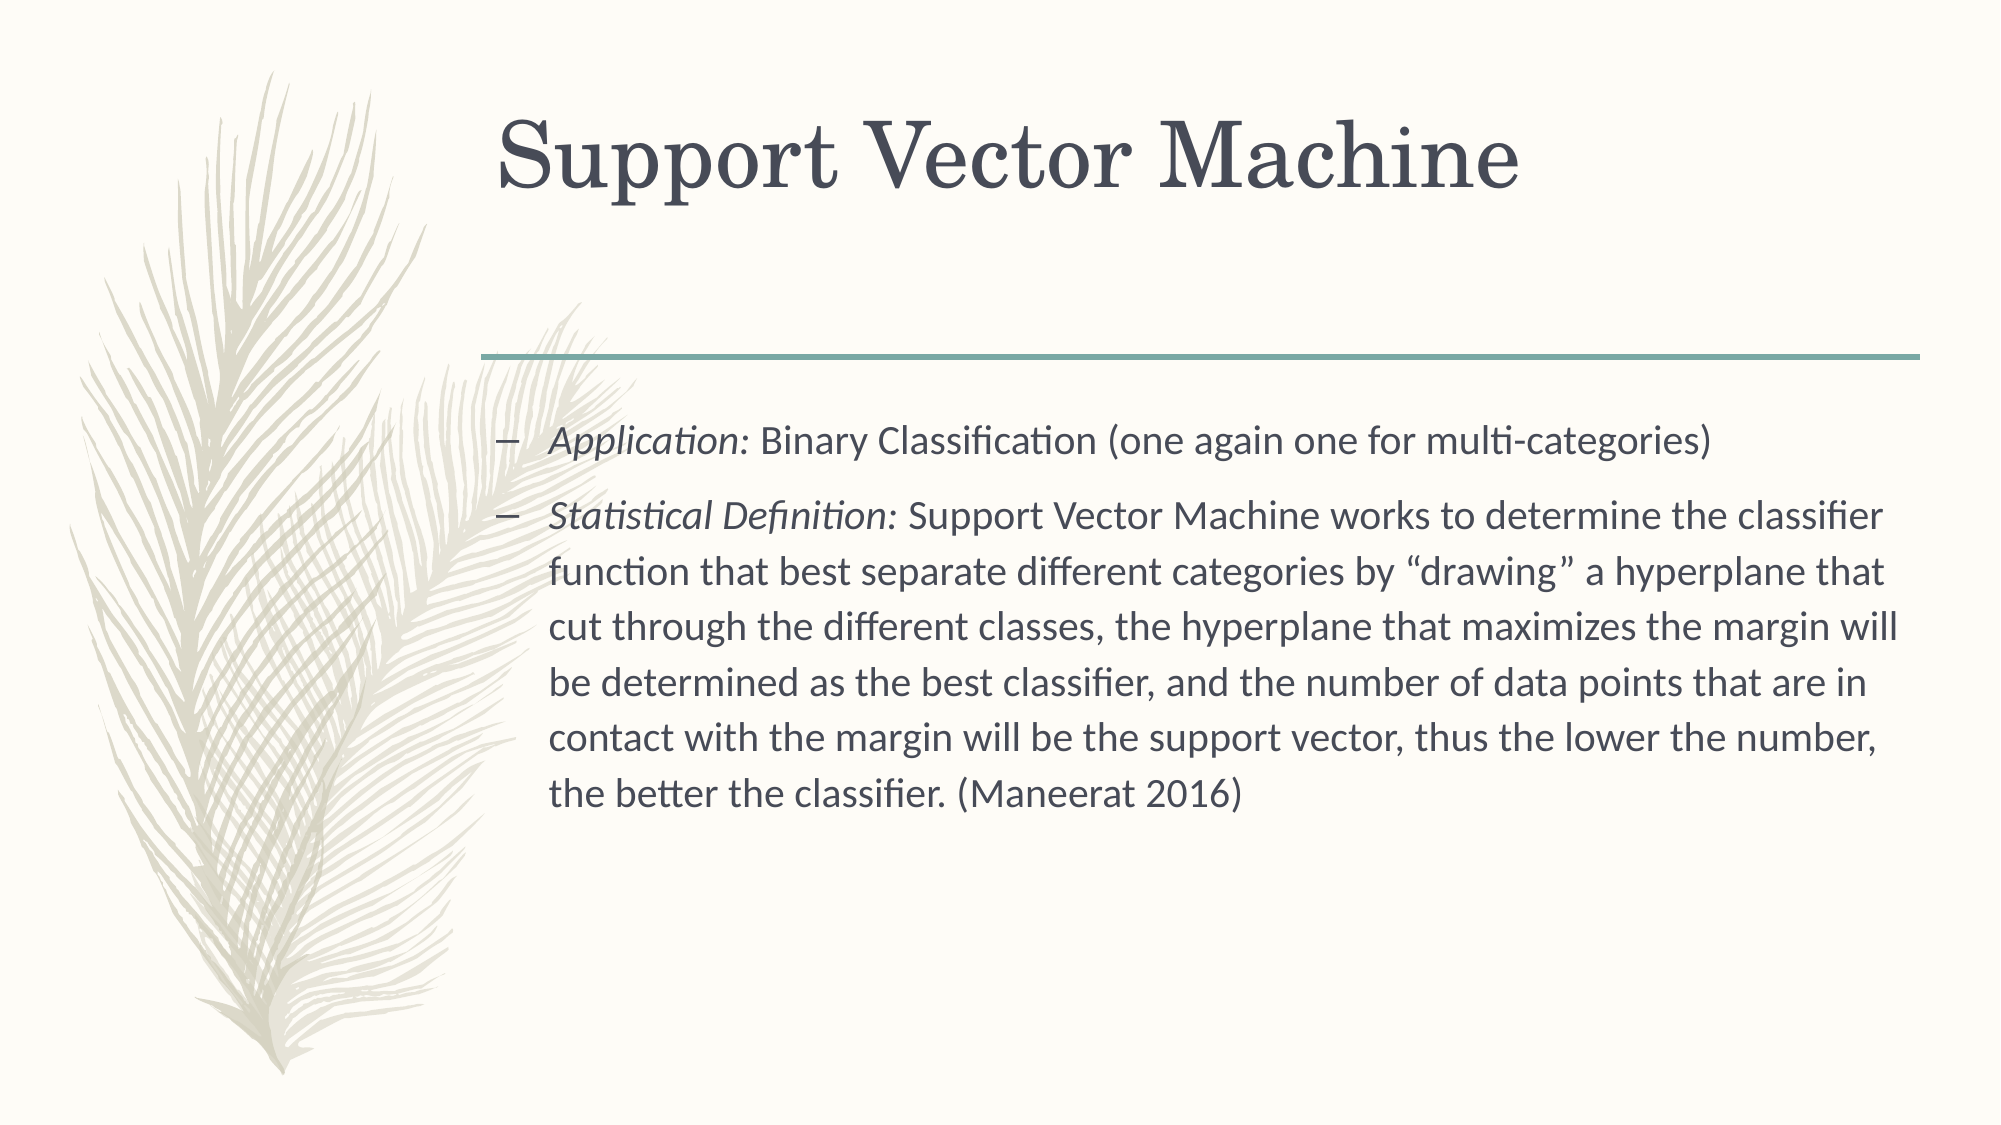

# Support Vector Machine
Application: Binary Classification (one again one for multi-categories)
Statistical Definition: Support Vector Machine works to determine the classifier function that best separate different categories by “drawing” a hyperplane that cut through the different classes, the hyperplane that maximizes the margin will be determined as the best classifier, and the number of data points that are in contact with the margin will be the support vector, thus the lower the number, the better the classifier. (Maneerat 2016)